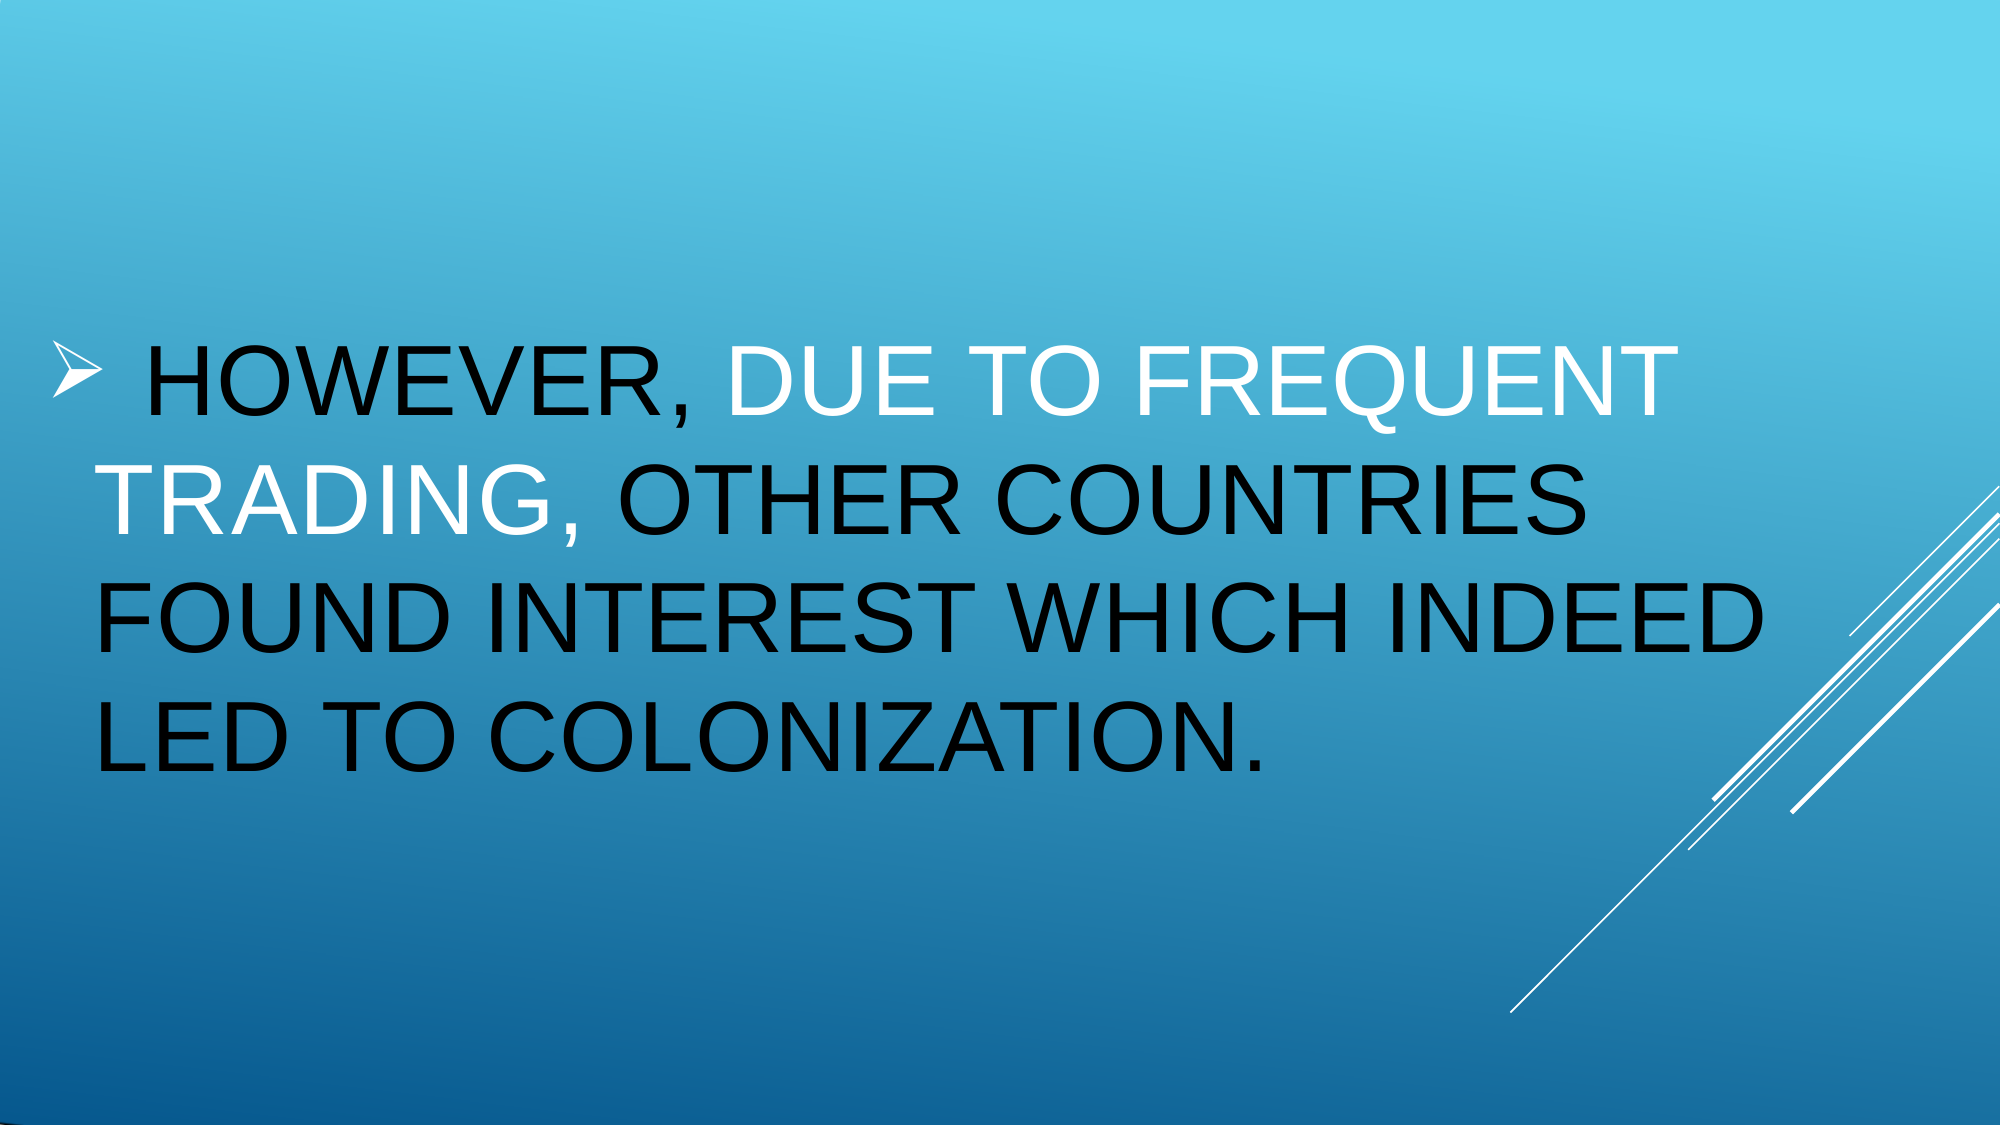

HOWEVER, DUE TO FREQUENT TRADING, OTHER COUNTRIES FOUND INTEREST WHICH INDEED LED TO COLONIZATION.